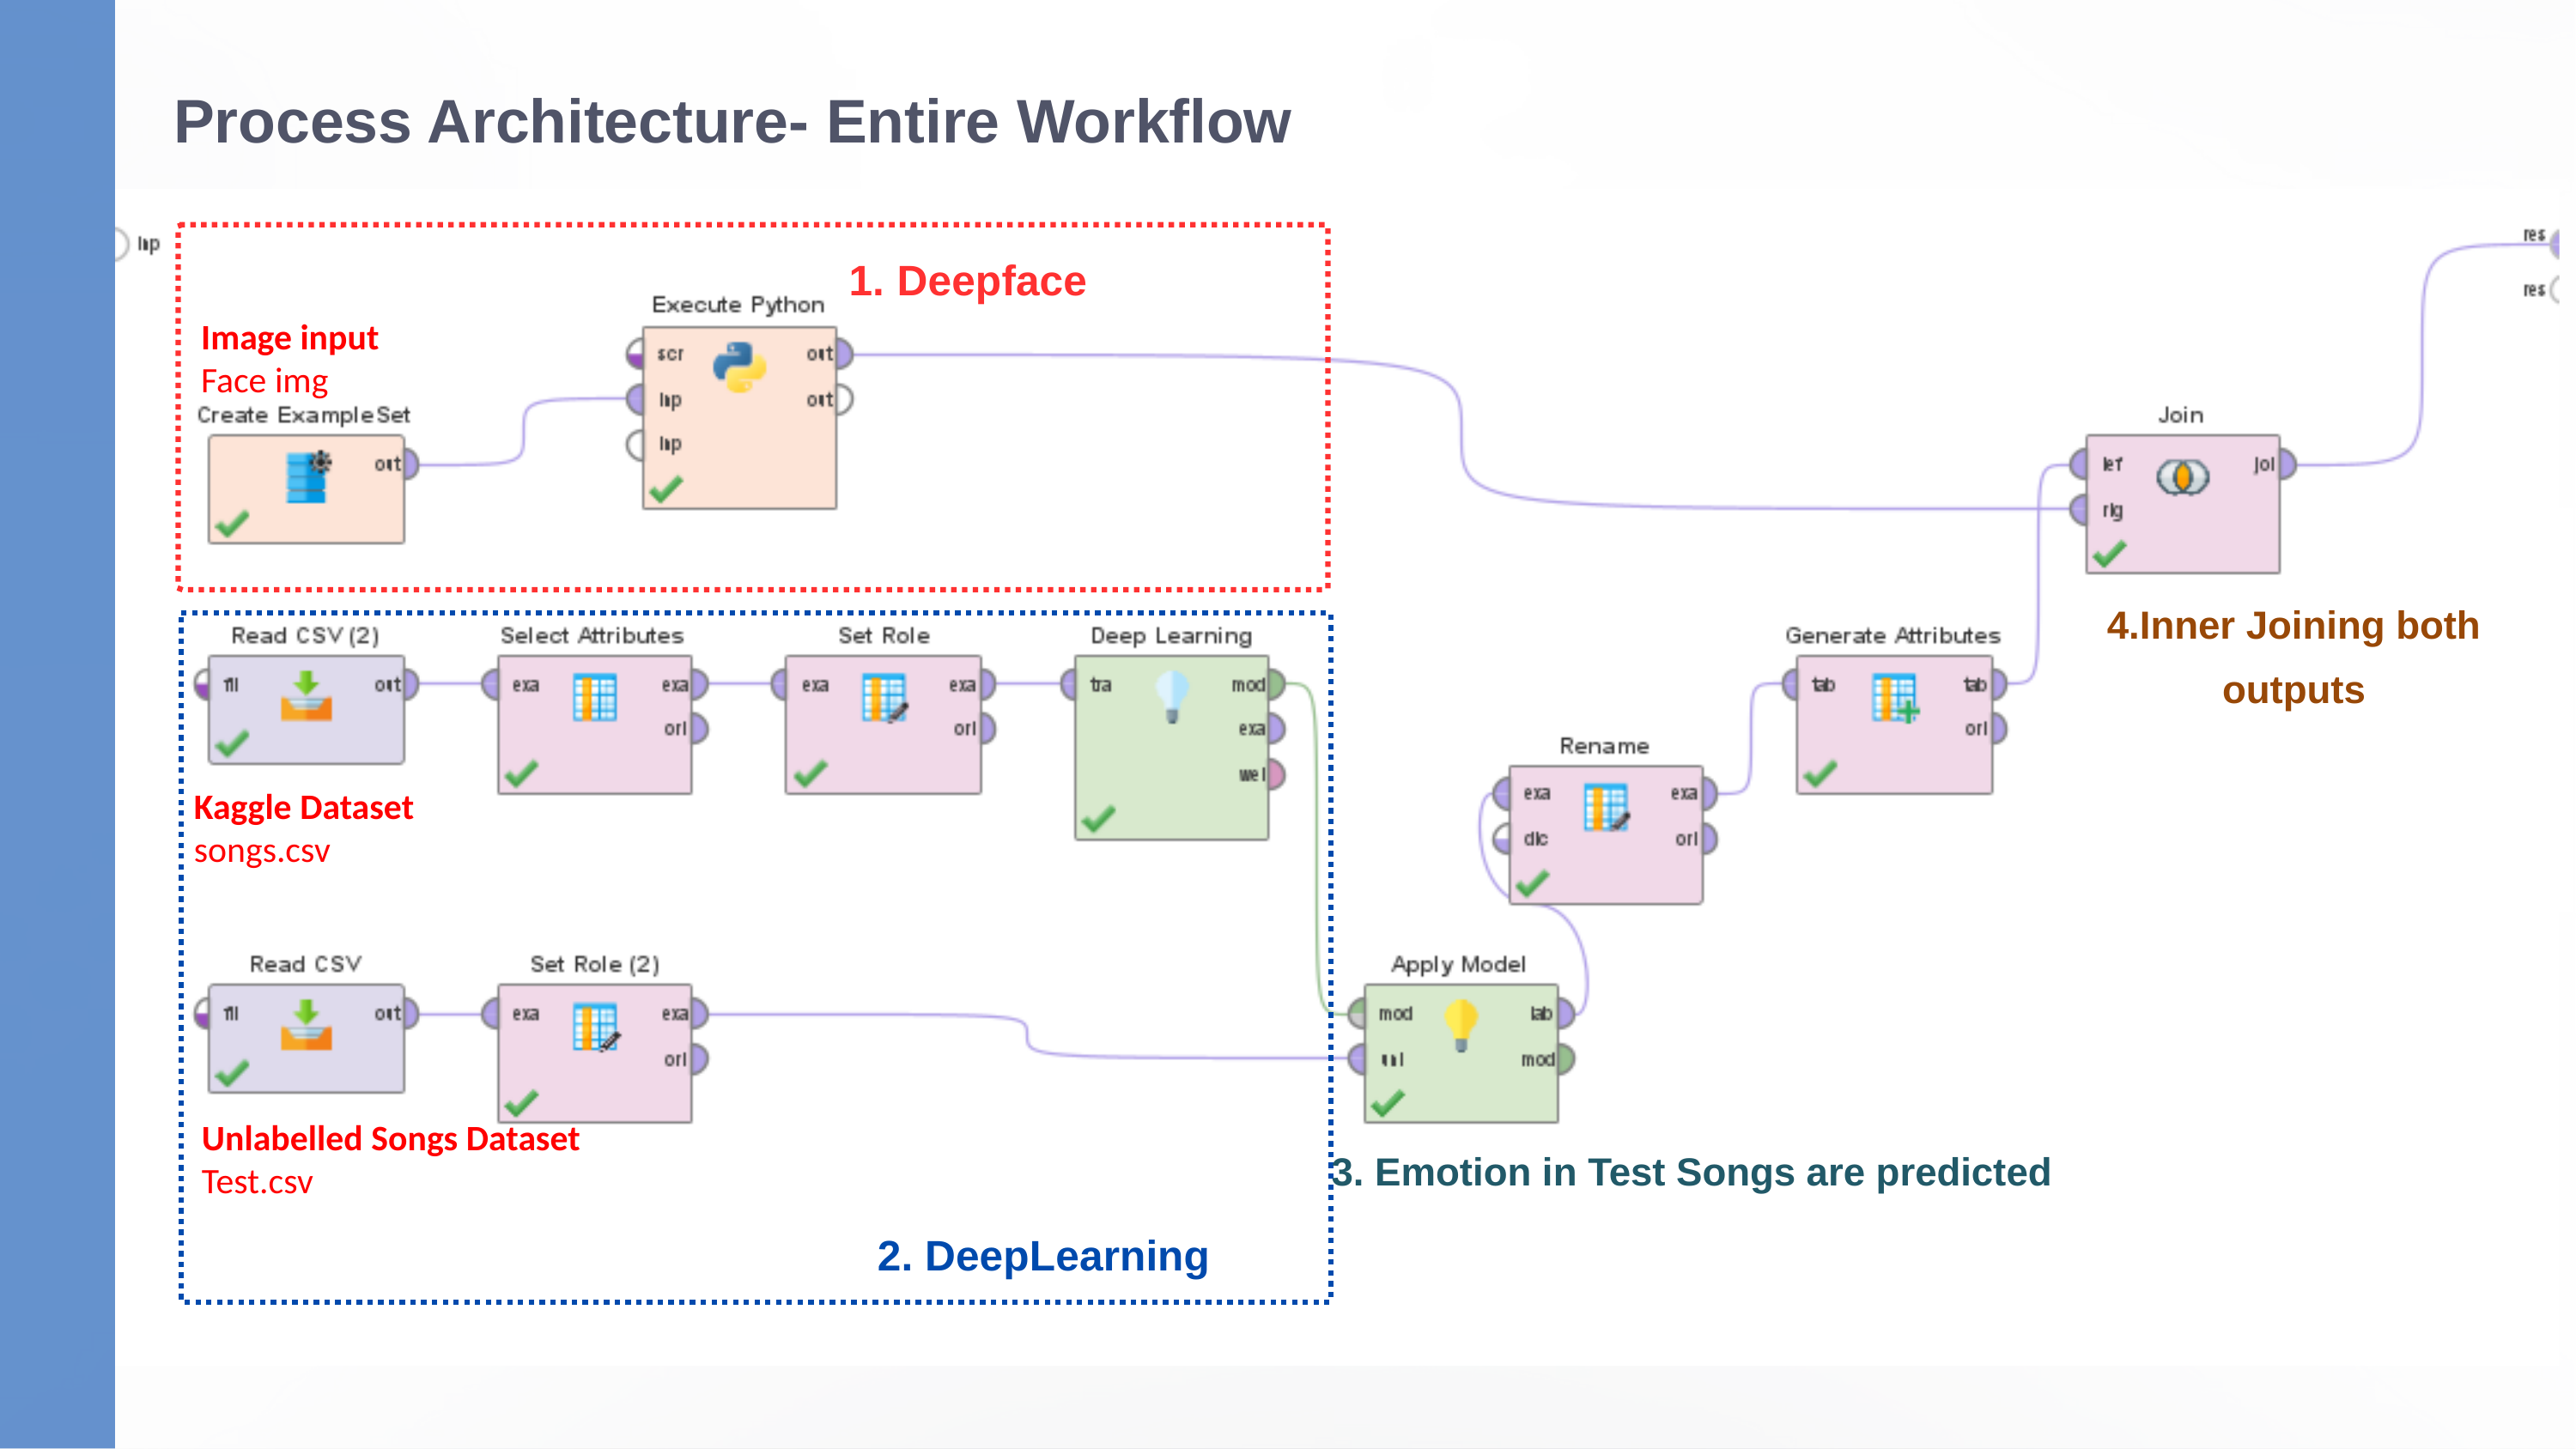

Process Architecture- Entire Workflow

 Deepface
Image input
Face img
4.Inner Joining both outputs

Kaggle Dataset
songs.csv
Unlabelled Songs Dataset
Test.csv
3. Emotion in Test Songs are predicted
2. DeepLearning